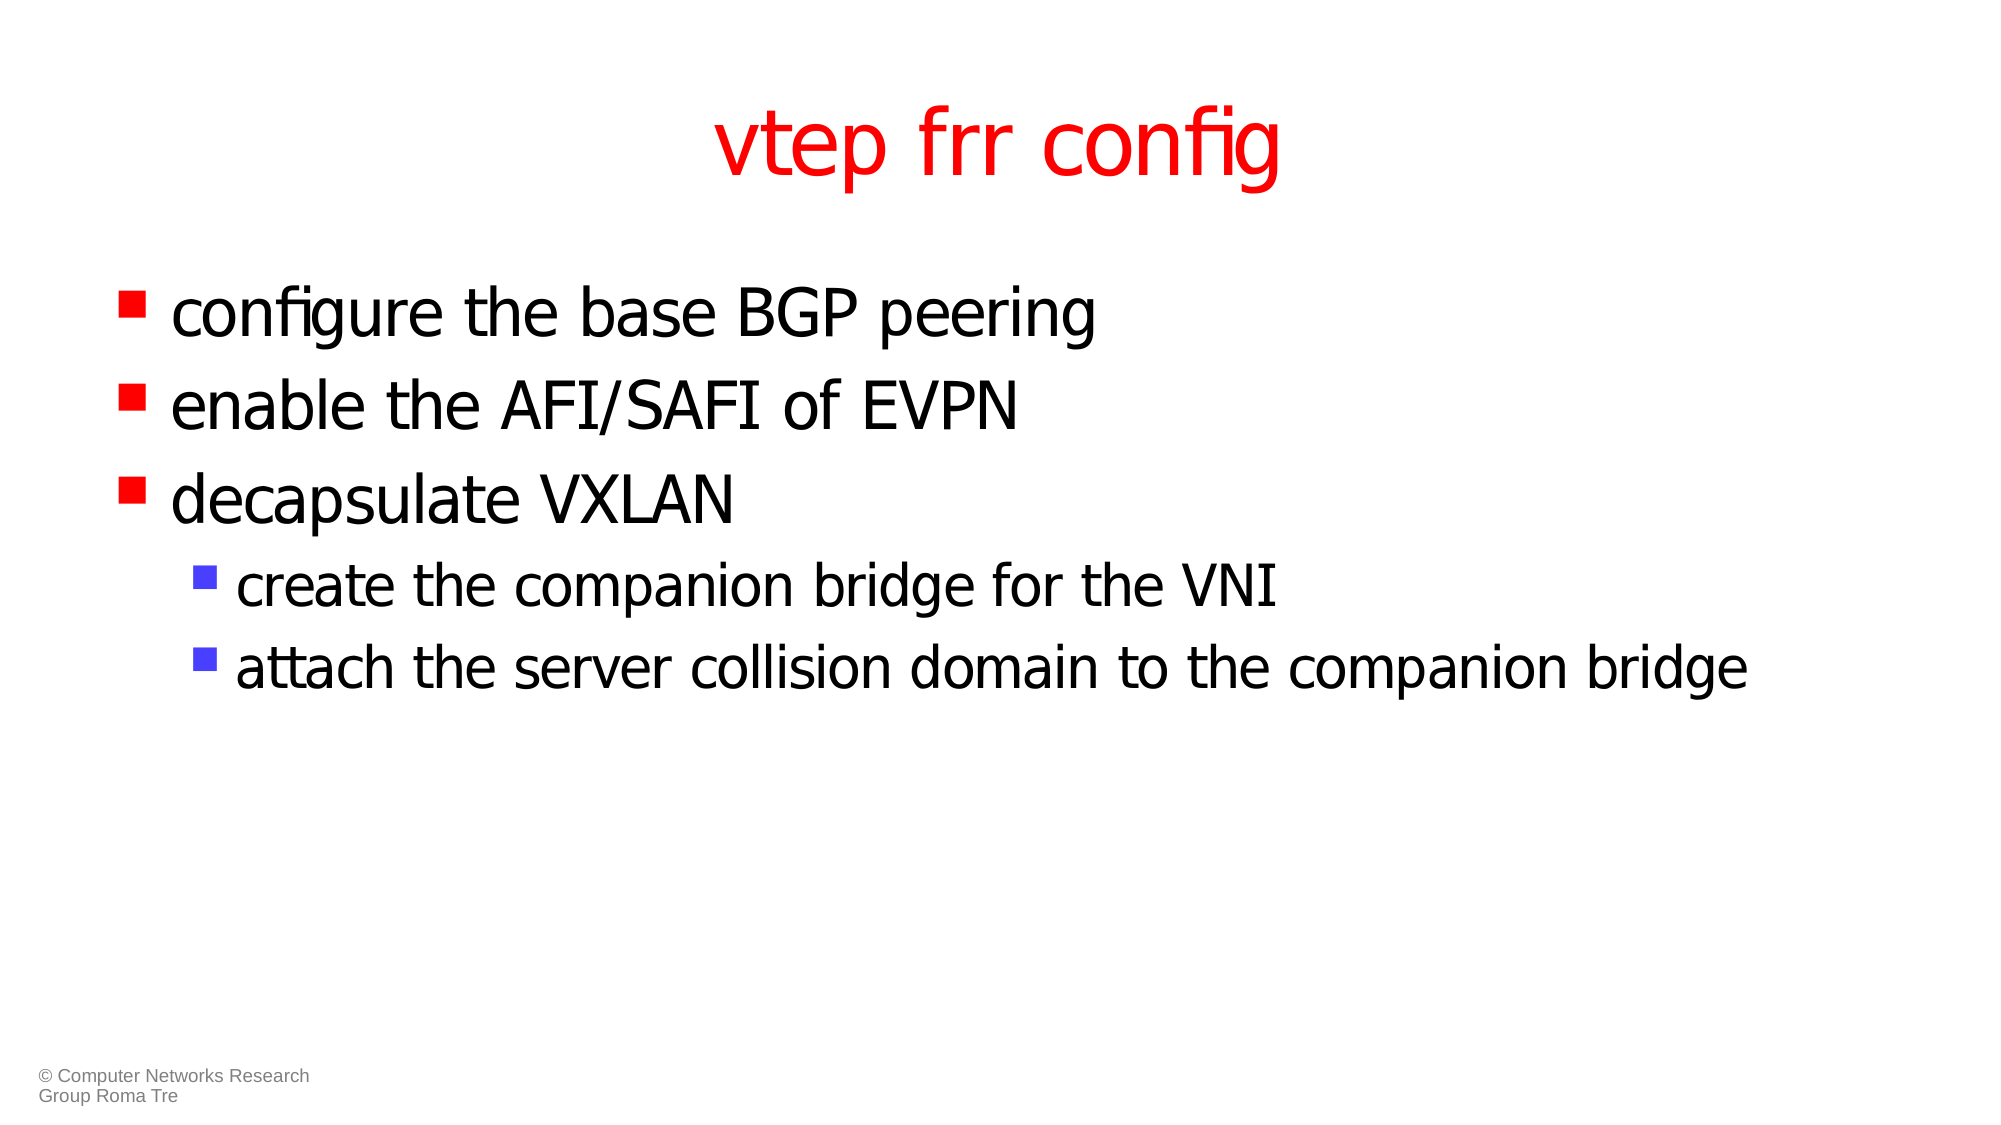

# vtep frr config
configure the base BGP peering
enable the AFI/SAFI of EVPN
decapsulate VXLAN
create the companion bridge for the VNI
attach the server collision domain to the companion bridge